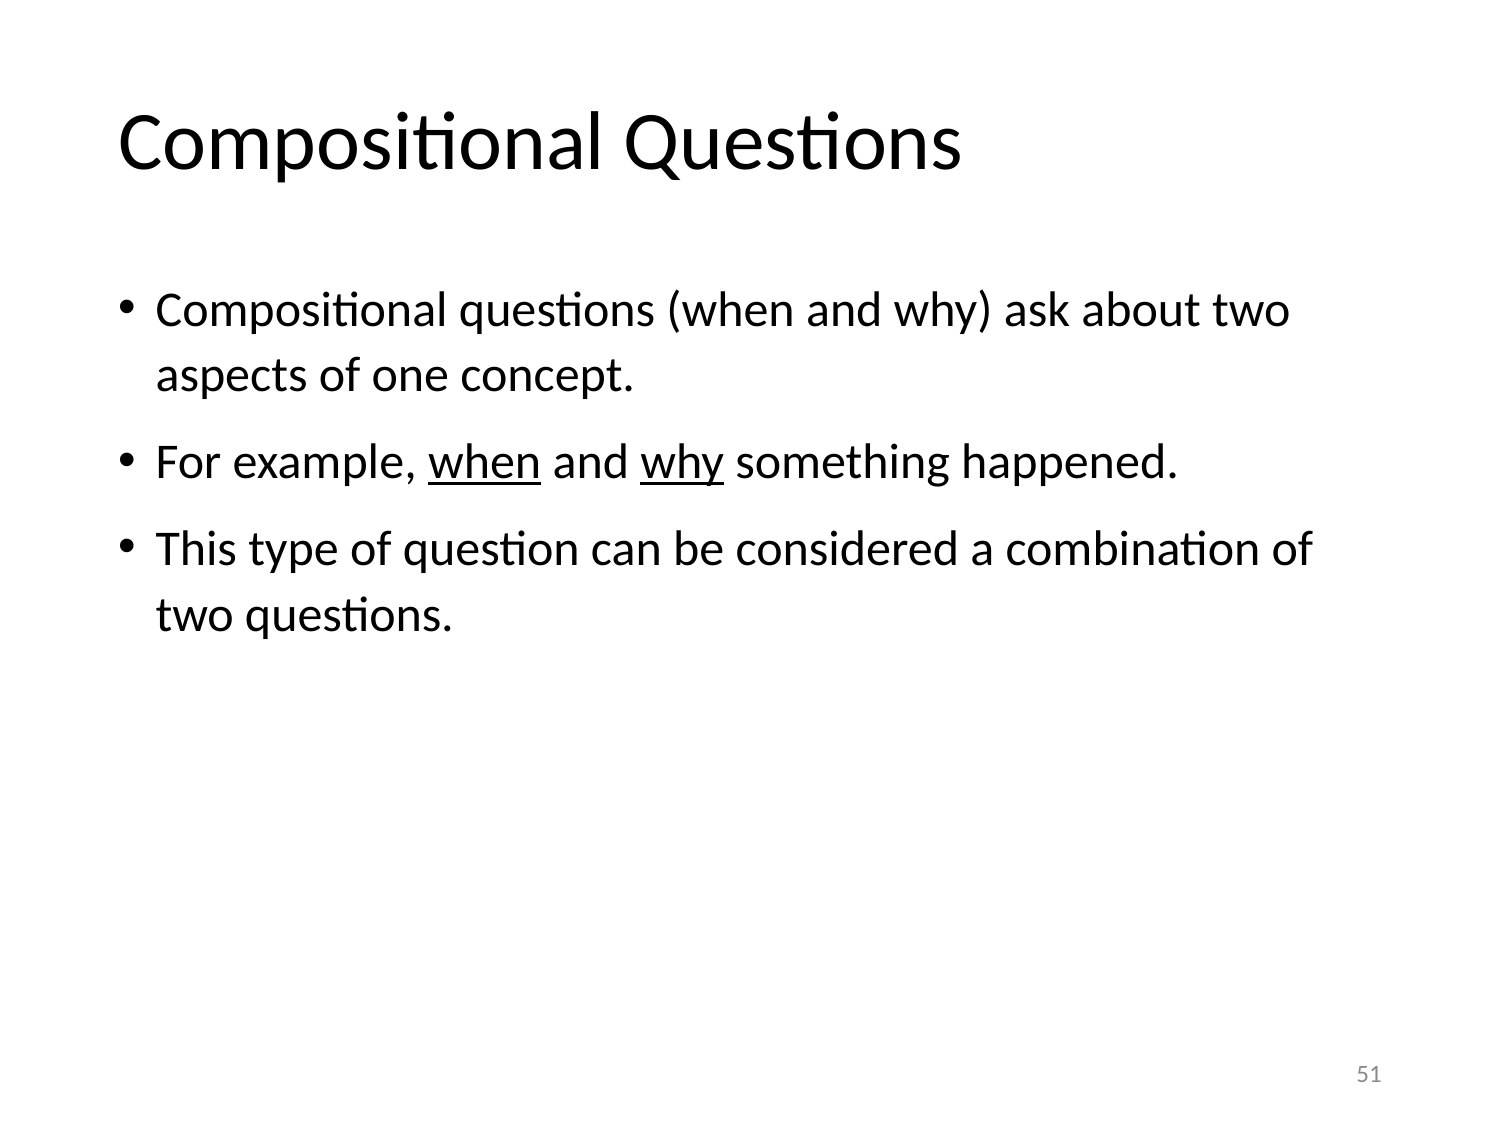

# Compositional Questions
Compositional questions (when and why) ask about two aspects of one concept.
For example, when and why something happened.
This type of question can be considered a combination of two questions.
51